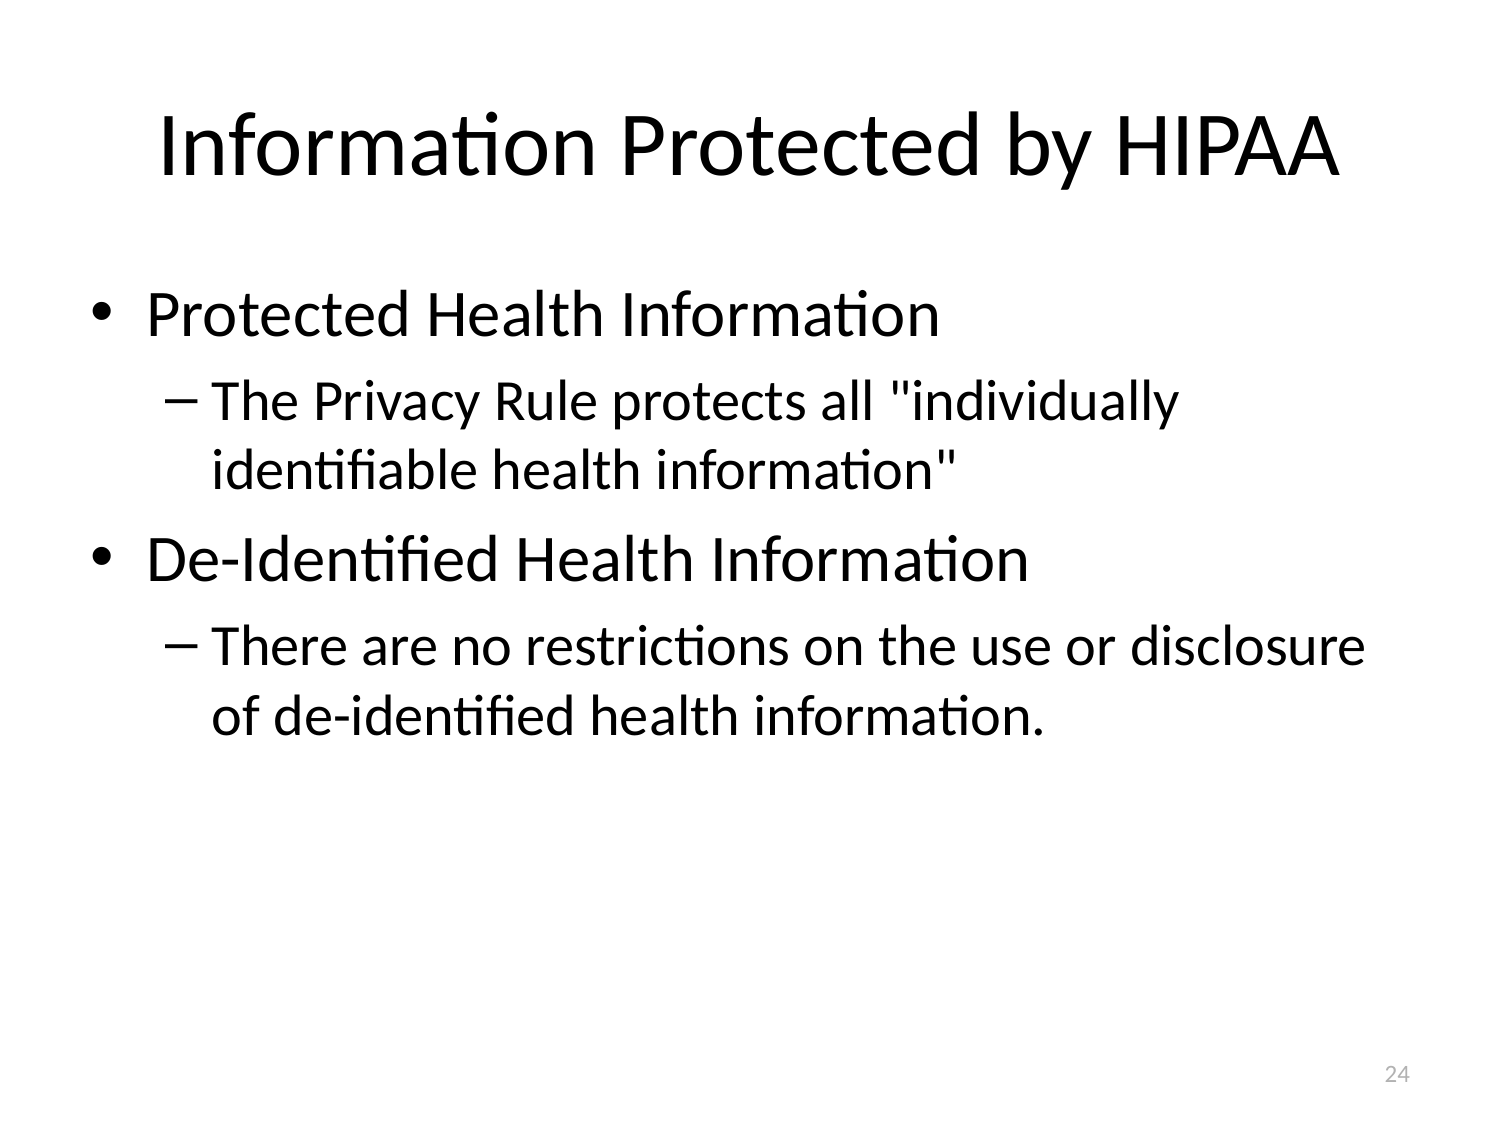

# Information Protected by HIPAA
Protected Health Information
The Privacy Rule protects all "individually identifiable health information"
De-Identified Health Information
There are no restrictions on the use or disclosure of de-identified health information.

24